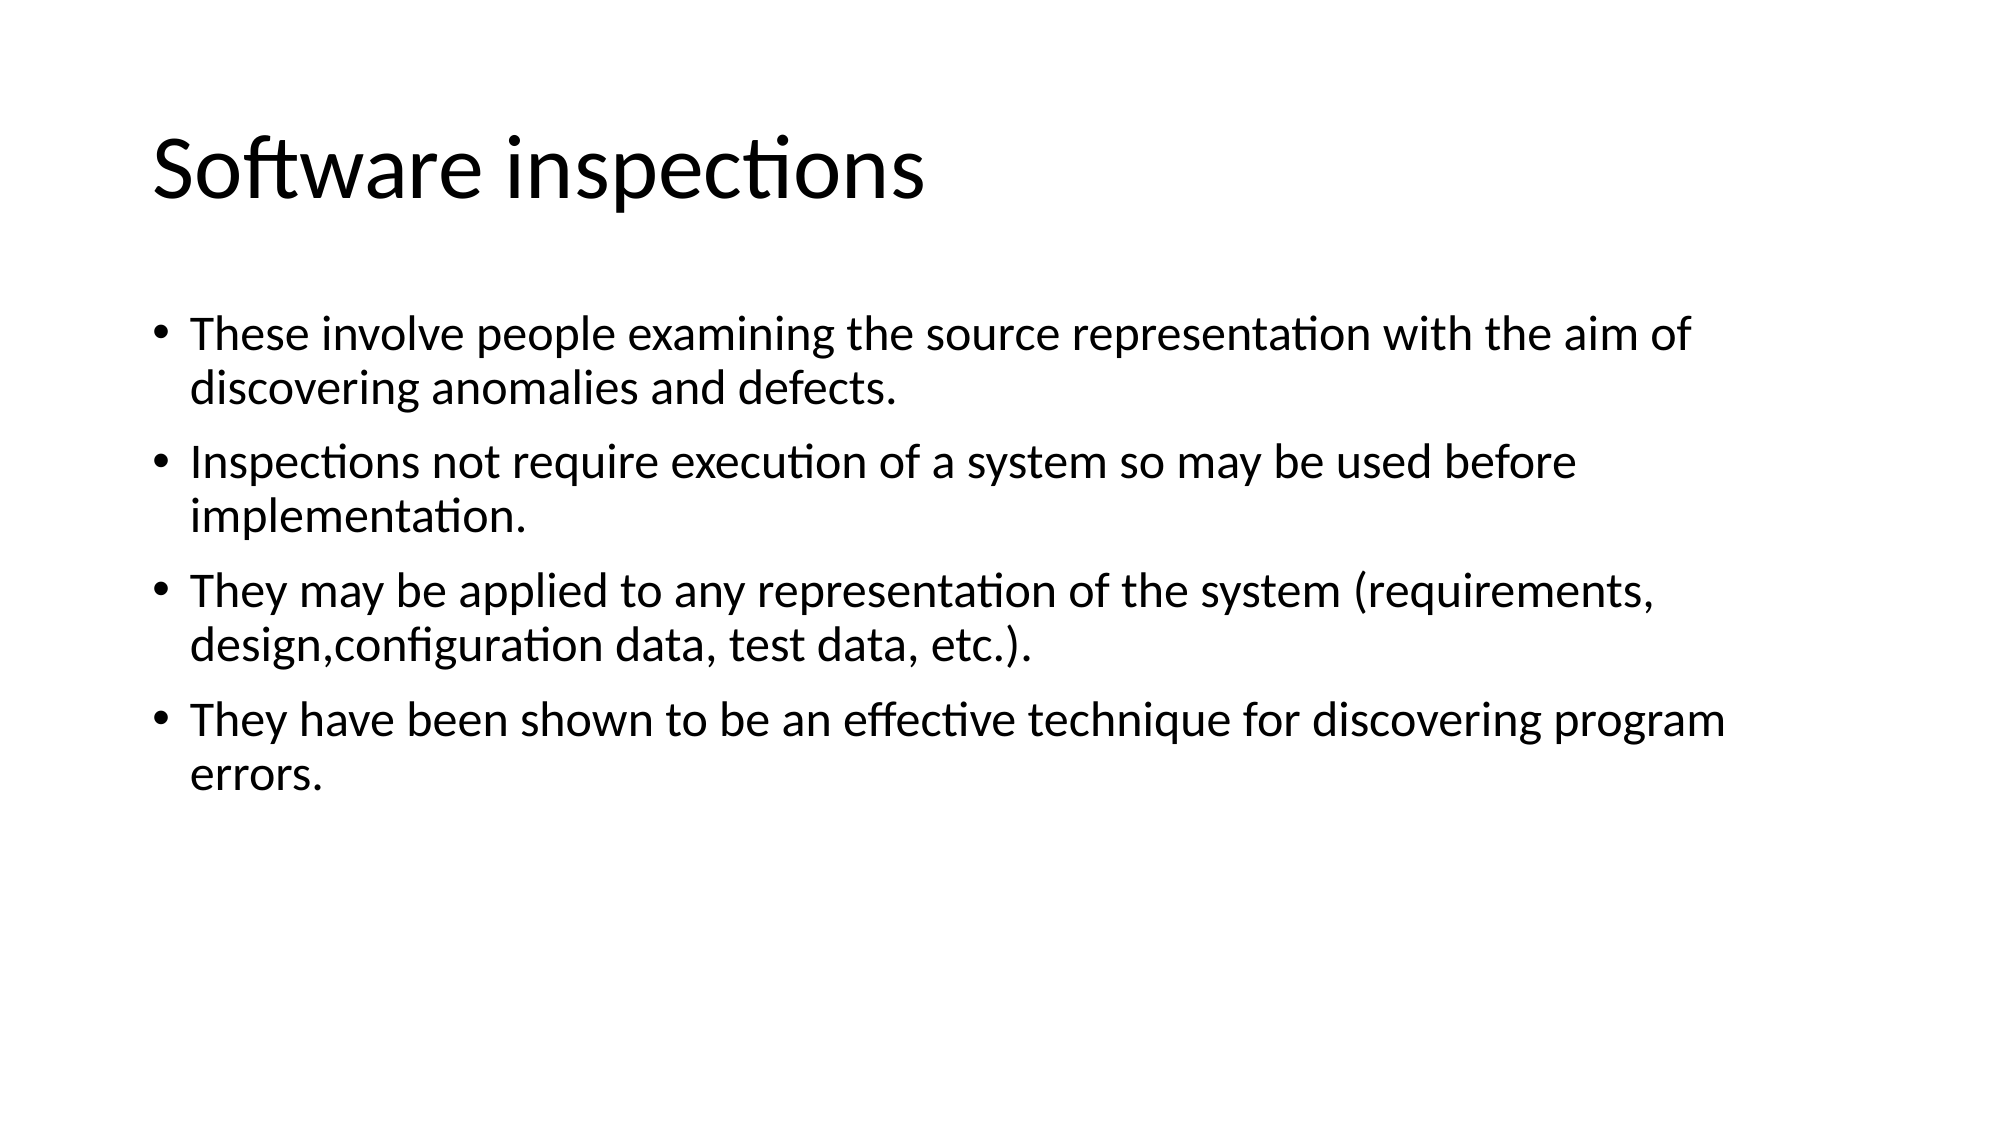

Software inspections
These involve people examining the source representation with the aim of discovering anomalies and defects.
Inspections not require execution of a system so may be used before implementation.
They may be applied to any representation of the system (requirements, design,configuration data, test data, etc.).
They have been shown to be an effective technique for discovering program errors.